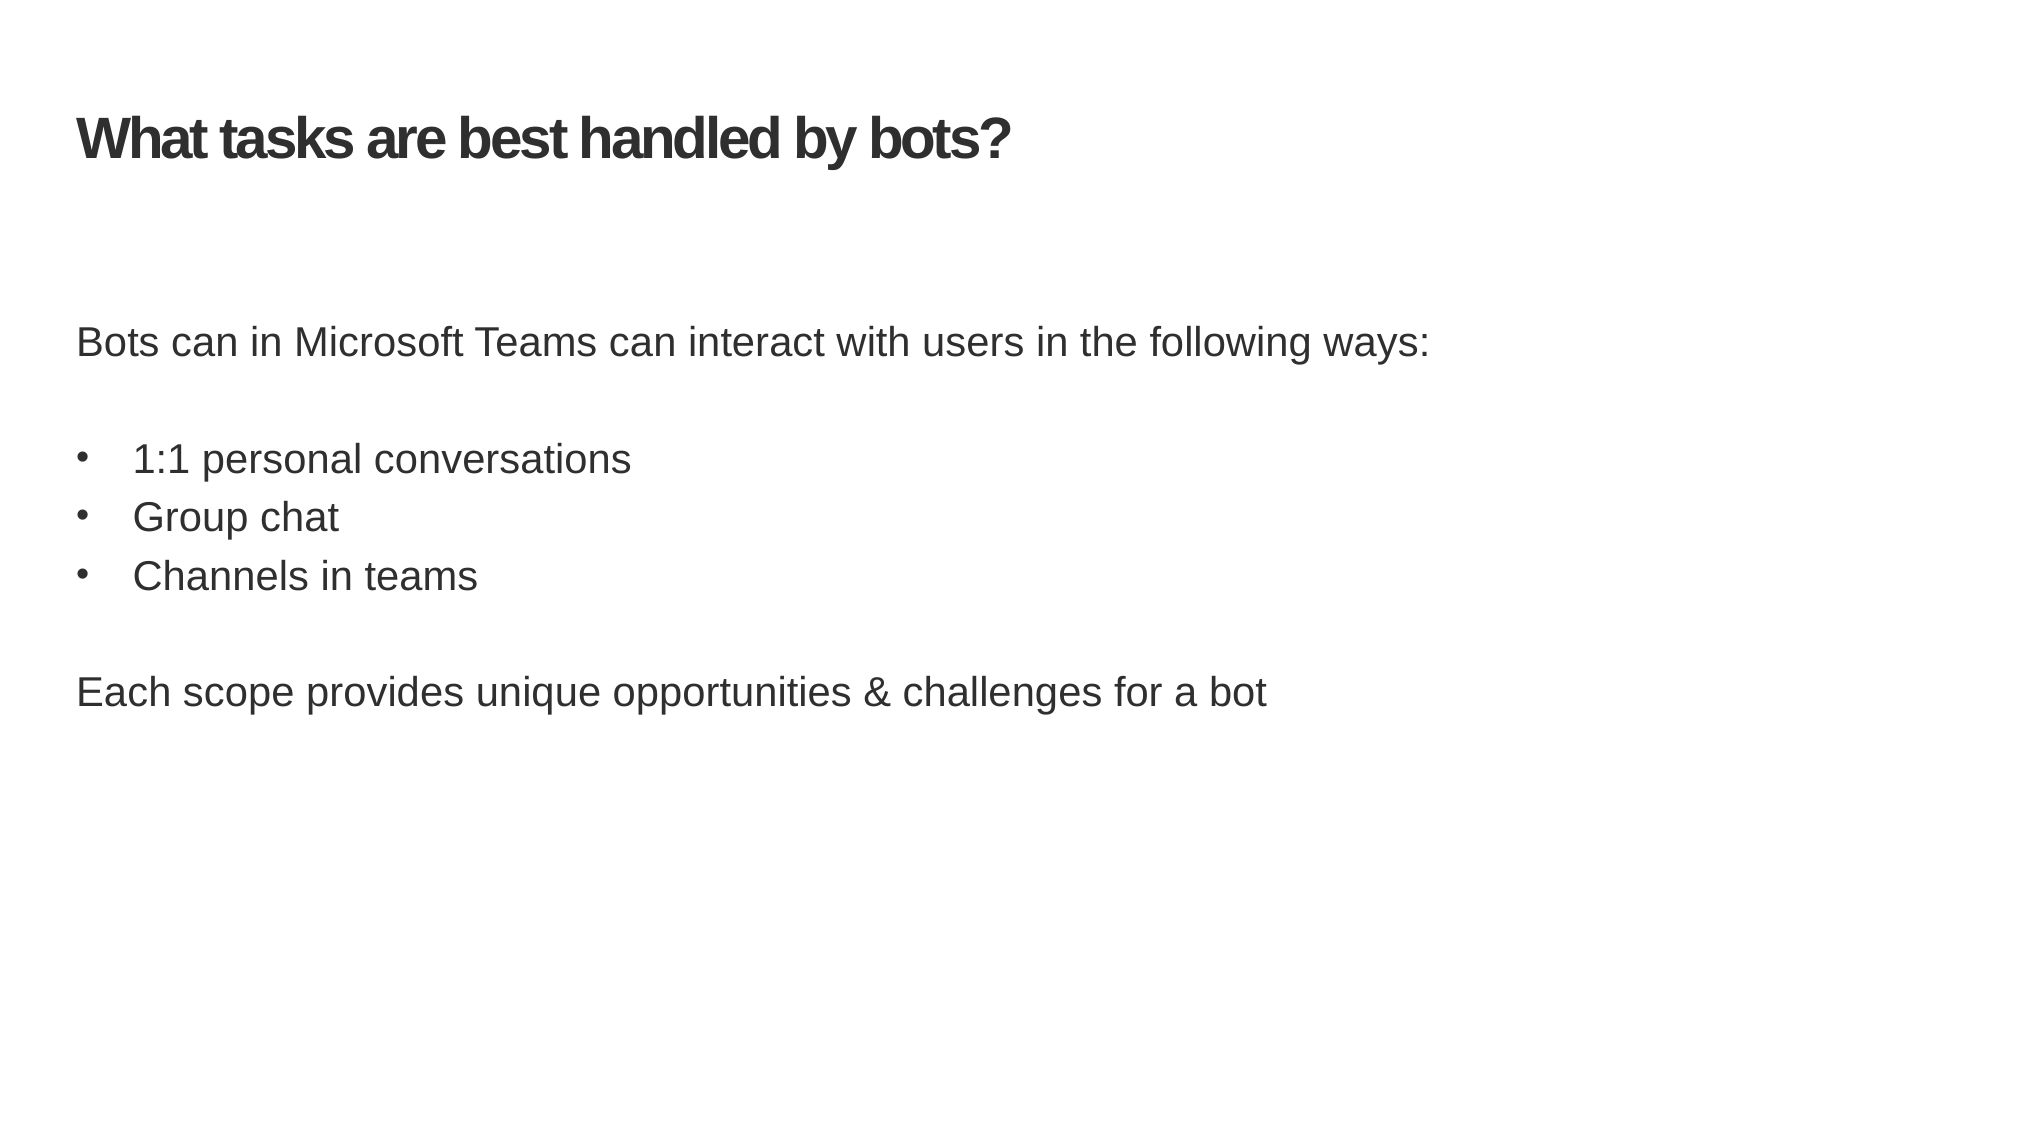

# What tasks are best handled by bots?
Bots can in Microsoft Teams can interact with users in the following ways:

1:1 personal conversations
Group chat
Channels in teams

Each scope provides unique opportunities & challenges for a bot